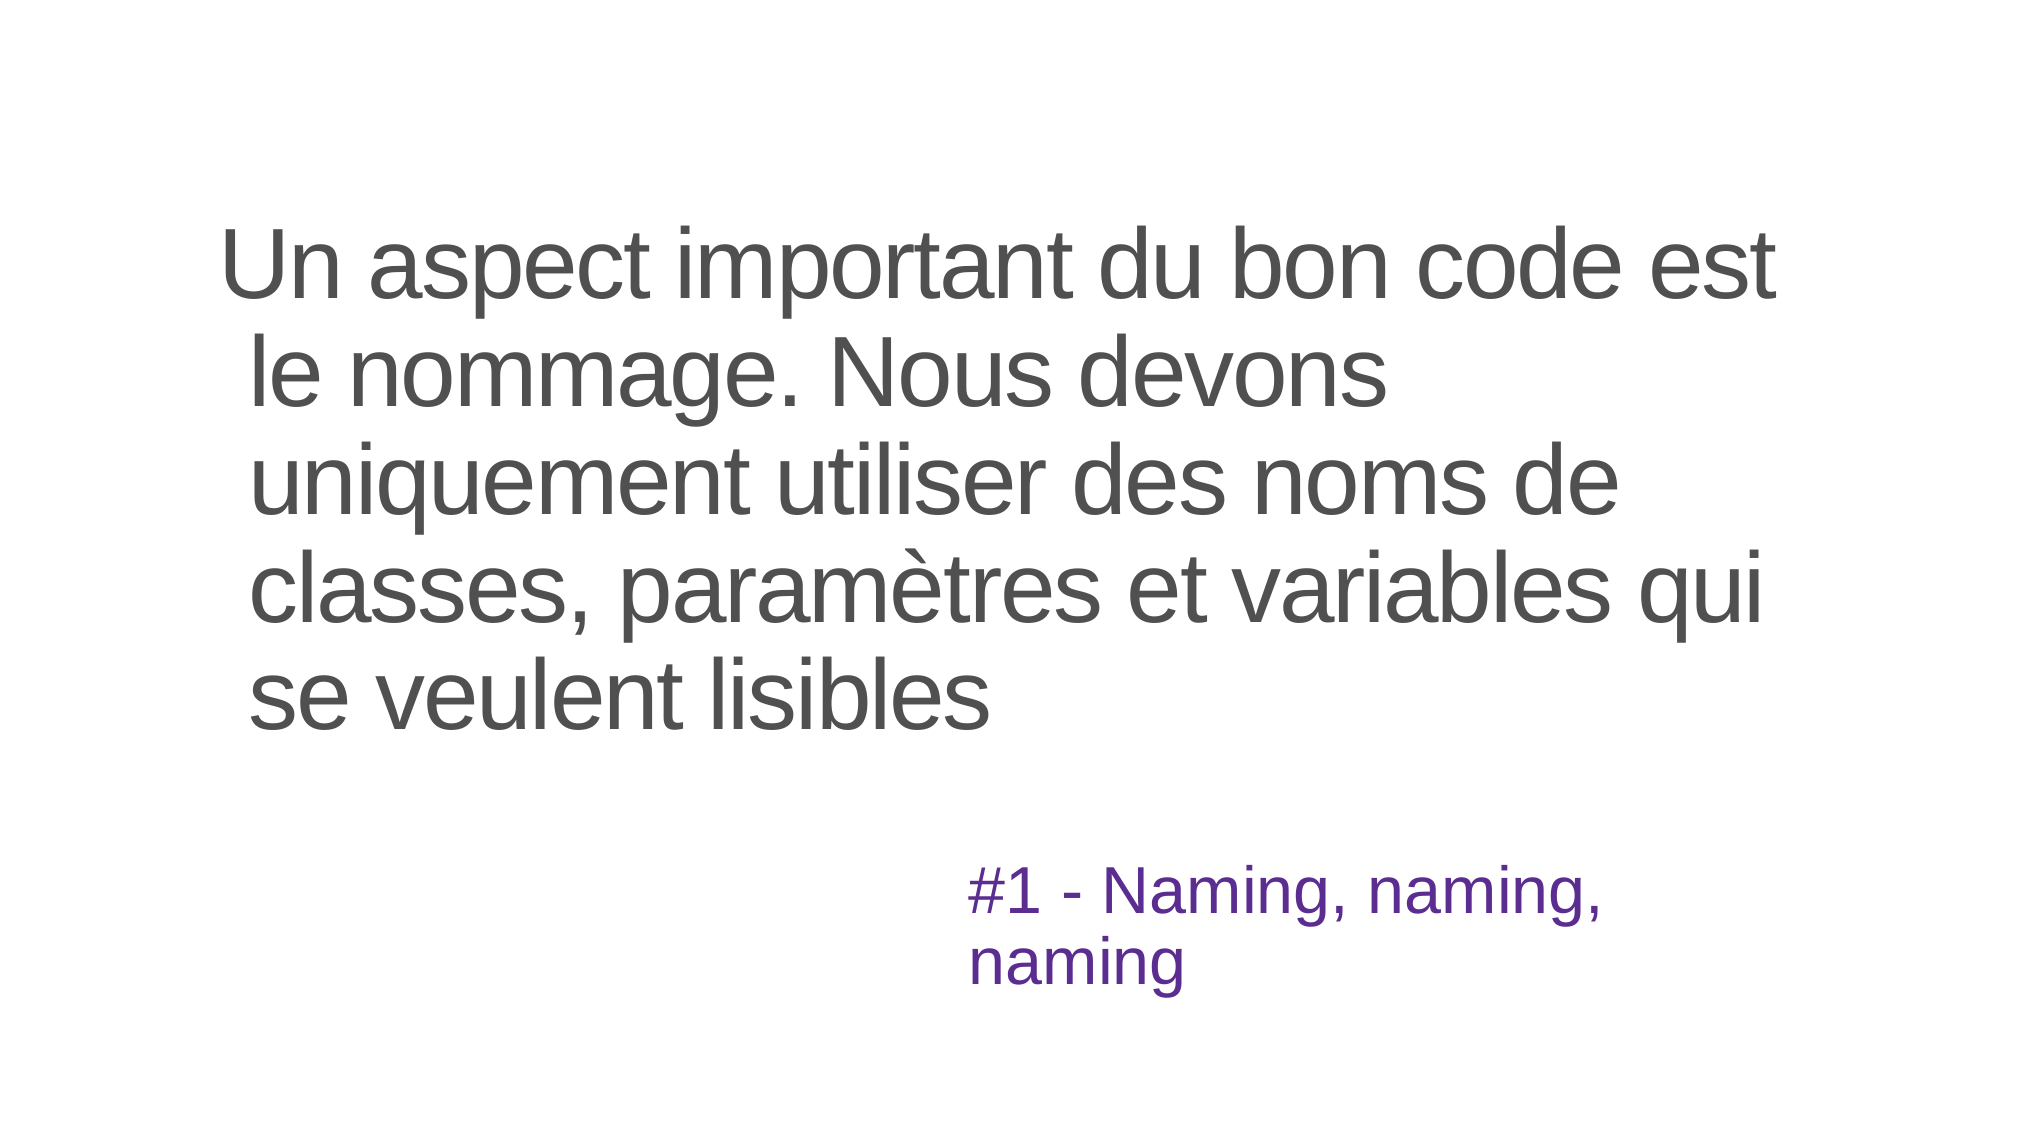

# Un aspect important du bon code est le nommage. Nous devons uniquement utiliser des noms de classes, paramètres et variables qui se veulent lisibles
#1 - Naming, naming, naming